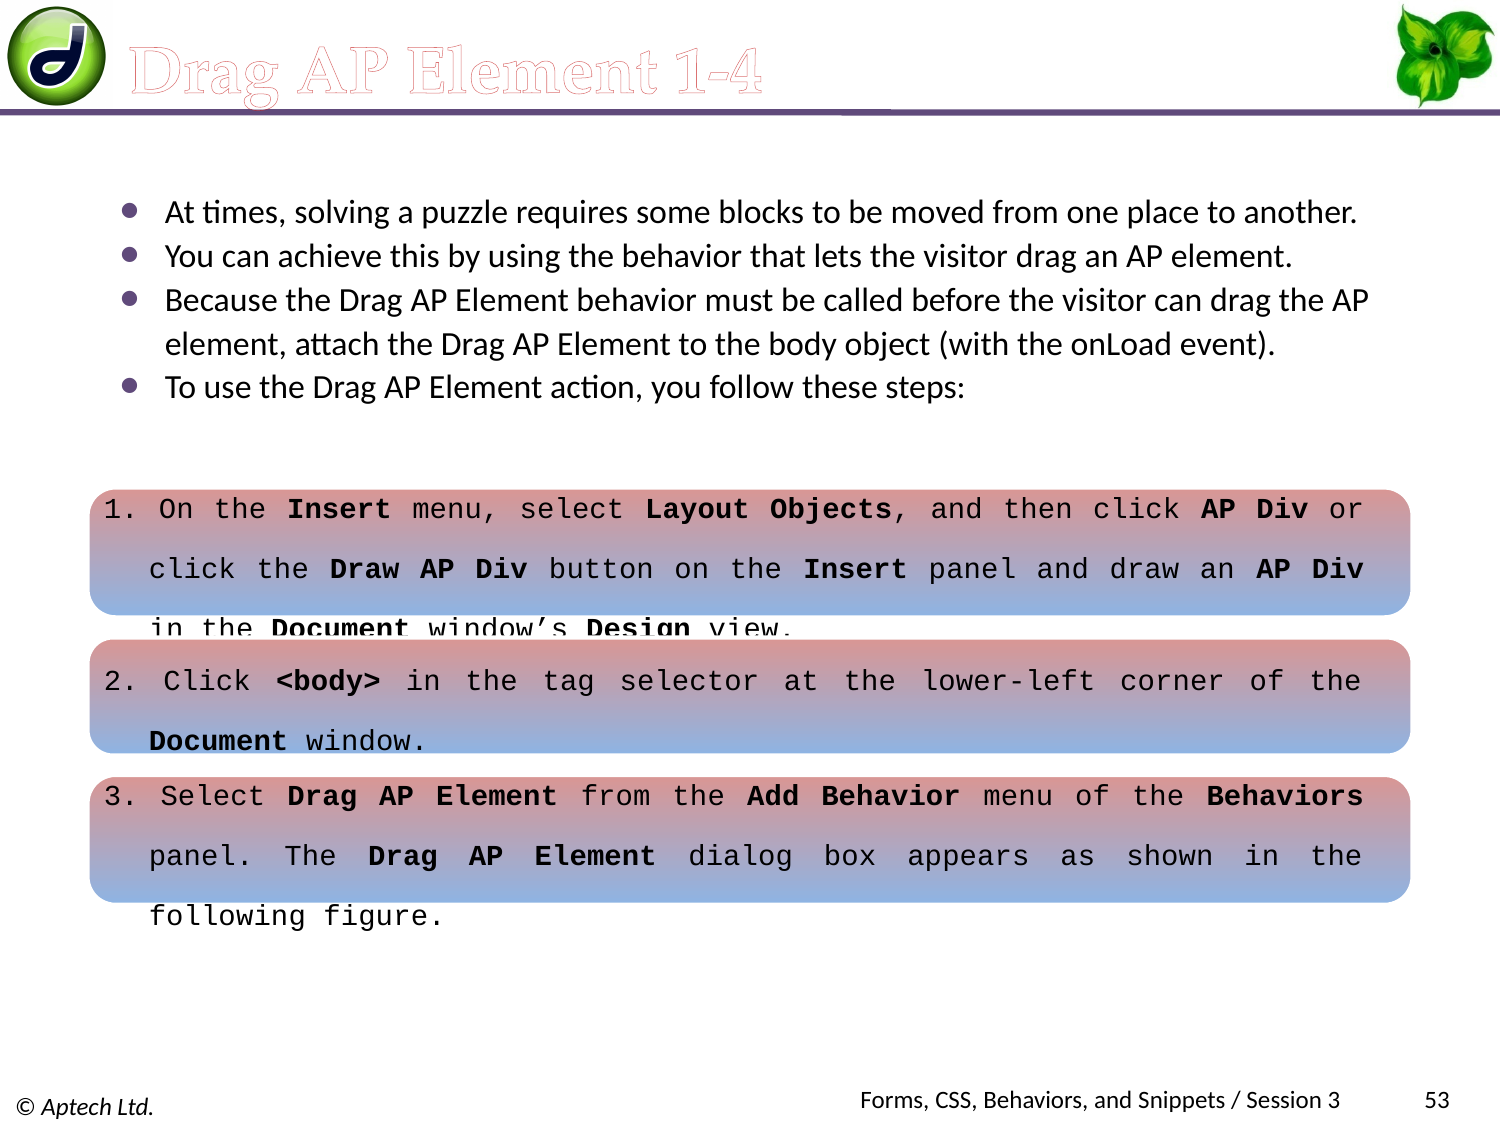

# Drag AP Element 1-4
At times, solving a puzzle requires some blocks to be moved from one place to another.
You can achieve this by using the behavior that lets the visitor drag an AP element.
Because the Drag AP Element behavior must be called before the visitor can drag the AP element, attach the Drag AP Element to the body object (with the onLoad event).
To use the Drag AP Element action, you follow these steps:

1. On the Insert menu, select Layout Objects, and then click AP Div or click the Draw AP Div button on the Insert panel and draw an AP Div in the Document window’s Design view.

2. Click <body> in the tag selector at the lower-left corner of the Document window.

3. Select Drag AP Element from the Add Behavior menu of the Behaviors panel. The Drag AP Element dialog box appears as shown in the following figure.
Forms, CSS, Behaviors, and Snippets / Session 3
53